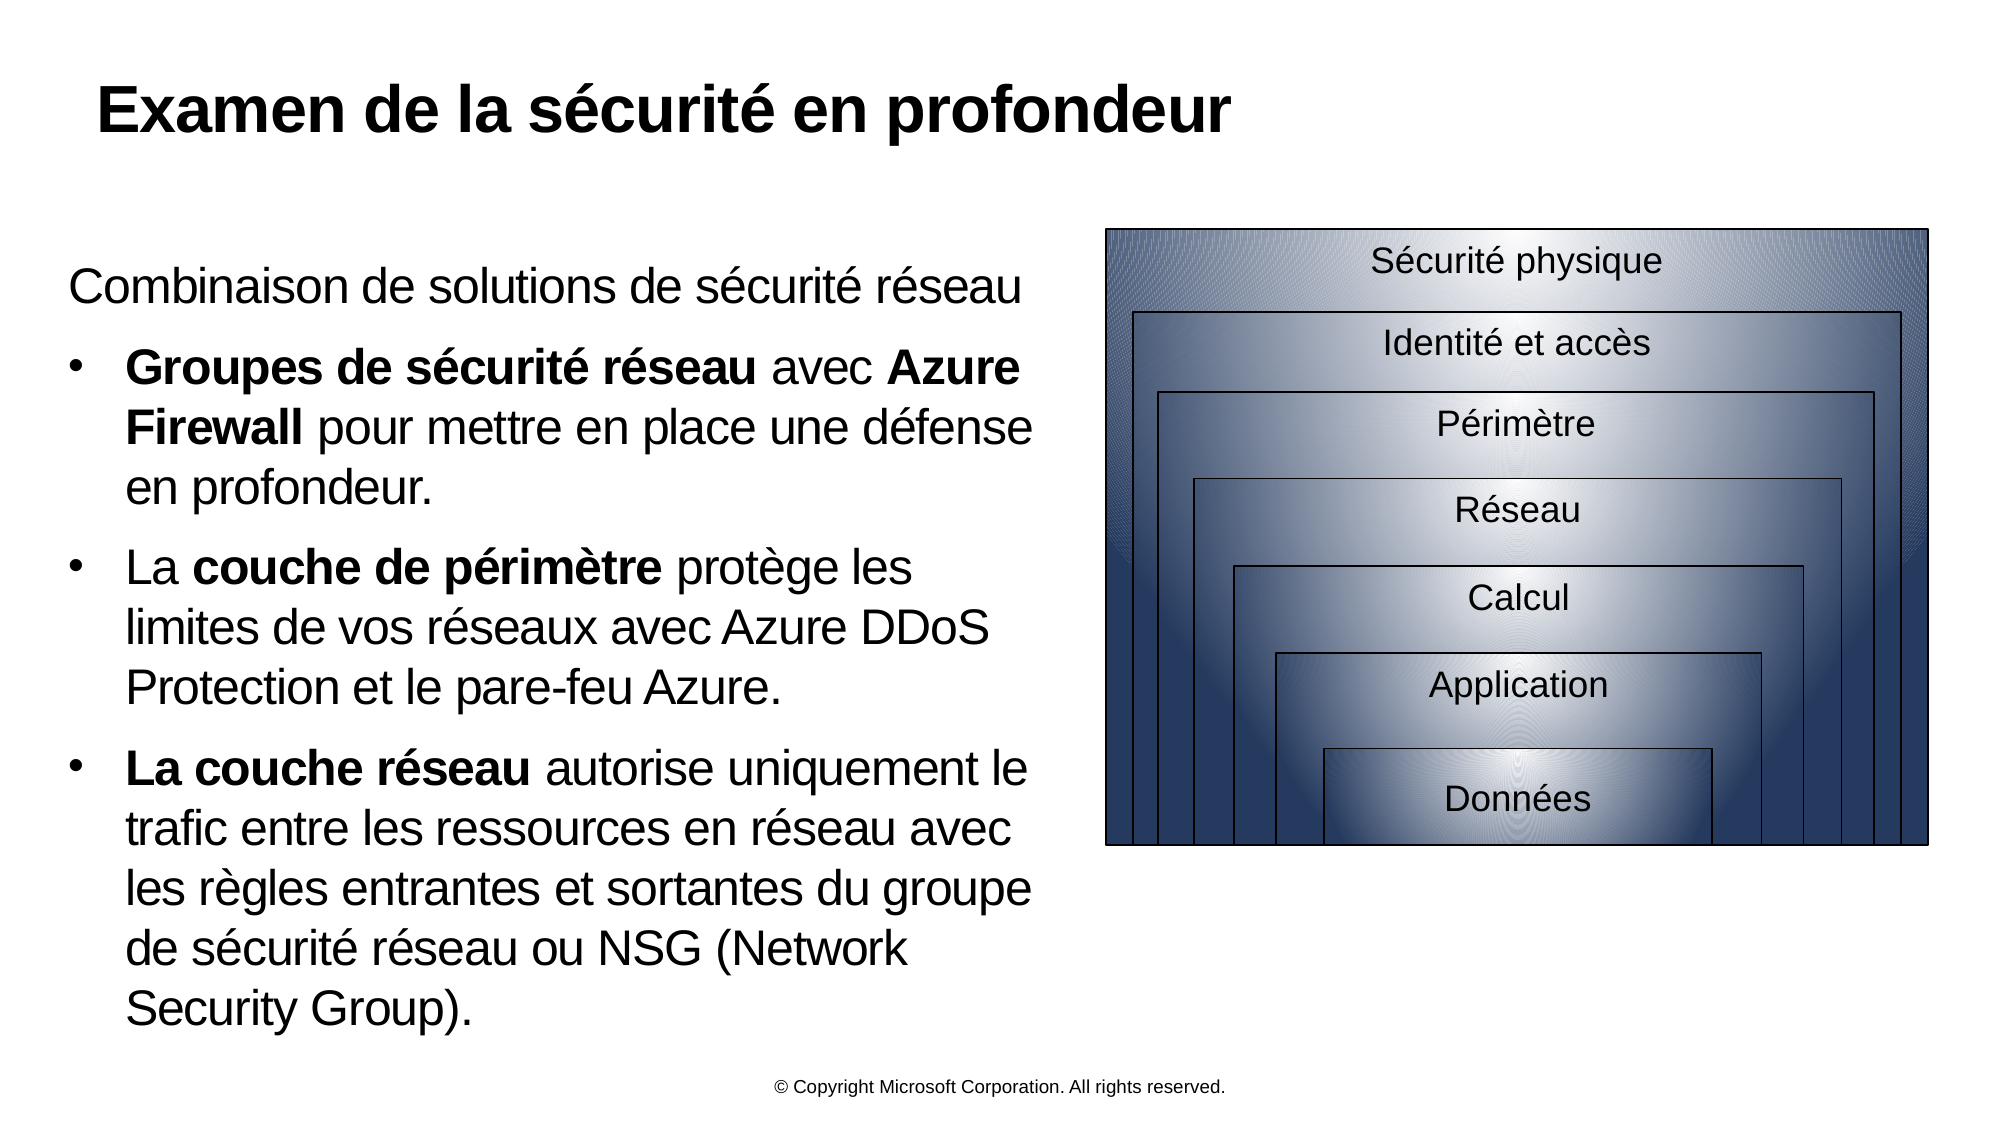

# Examen de la sécurité en profondeur
Sécurité physique
Identité et accès
Périmètre
Réseau
Calcul
Application
Données
Combinaison de solutions de sécurité réseau
Groupes de sécurité réseau avec Azure Firewall pour mettre en place une défense en profondeur.
La couche de périmètre protège les limites de vos réseaux avec Azure DDoS Protection et le pare-feu Azure.
La couche réseau autorise uniquement le trafic entre les ressources en réseau avec les règles entrantes et sortantes du groupe de sécurité réseau ou NSG (Network Security Group).